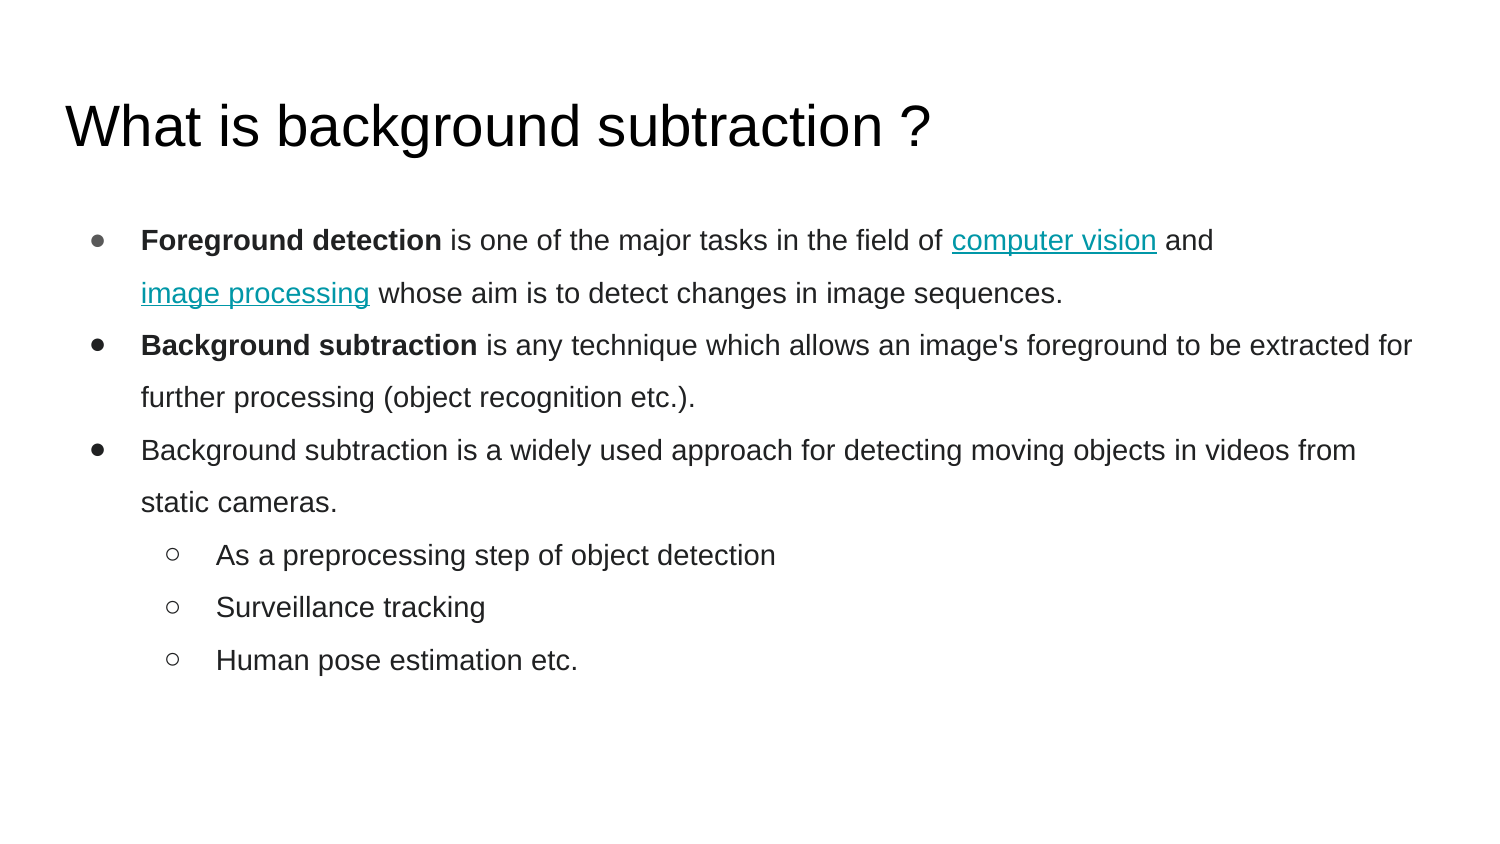

What is background subtraction ?
Foreground detection is one of the major tasks in the field of computer vision and image processing whose aim is to detect changes in image sequences.
Background subtraction is any technique which allows an image's foreground to be extracted for further processing (object recognition etc.).
Background subtraction is a widely used approach for detecting moving objects in videos from static cameras.
As a preprocessing step of object detection
Surveillance tracking
Human pose estimation etc.